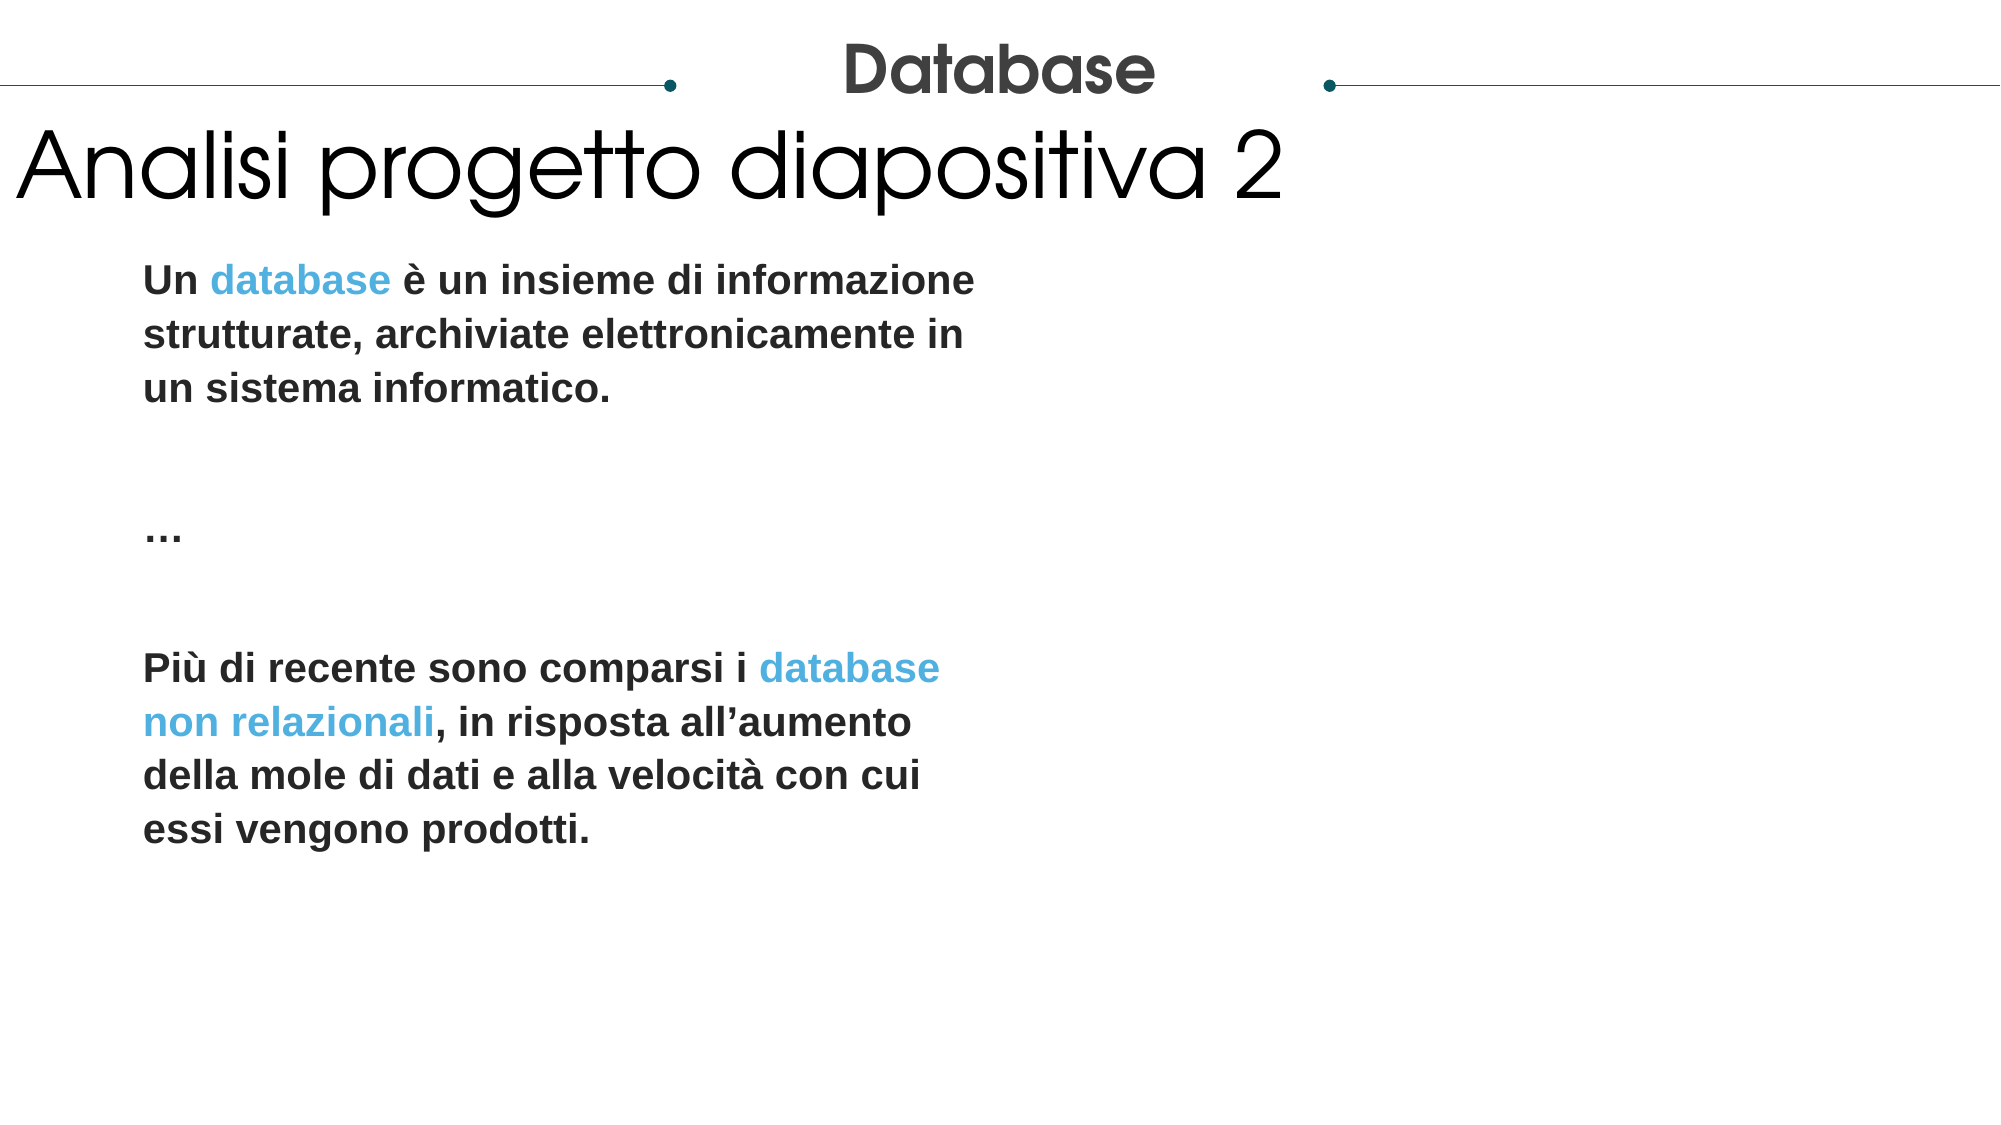

Database
Analisi progetto diapositiva 2
Un database è un insieme di informazione strutturate, archiviate elettronicamente in un sistema informatico.

…

Più di recente sono comparsi i database non relazionali, in risposta all’aumento della mole di dati e alla velocità con cui essi vengono prodotti.